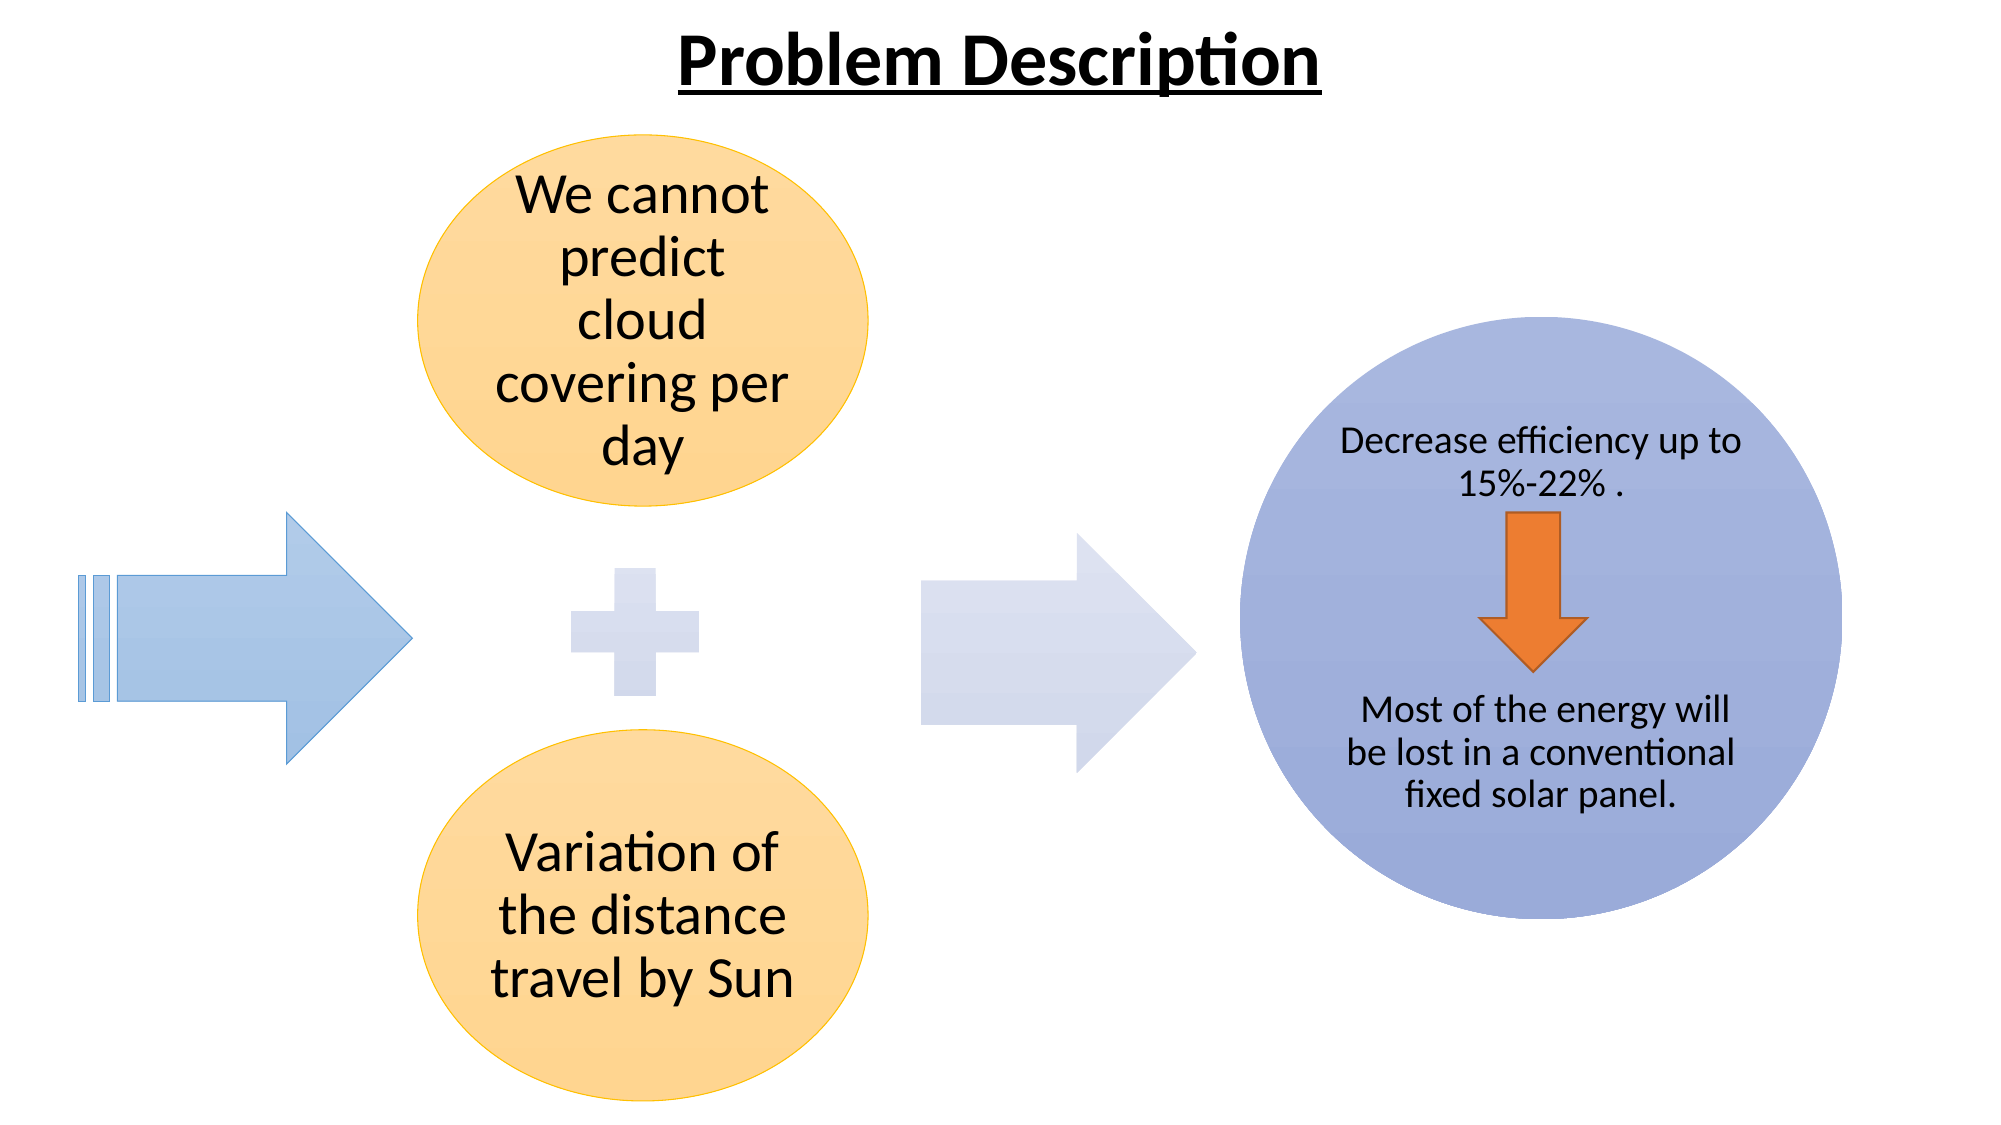

Problem Description
We cannot predict cloud covering per day

Variation of the distance travel by Sun

Decrease efficiency up to 15%-22% .

 Most of the energy will be lost in a conventional fixed solar panel.